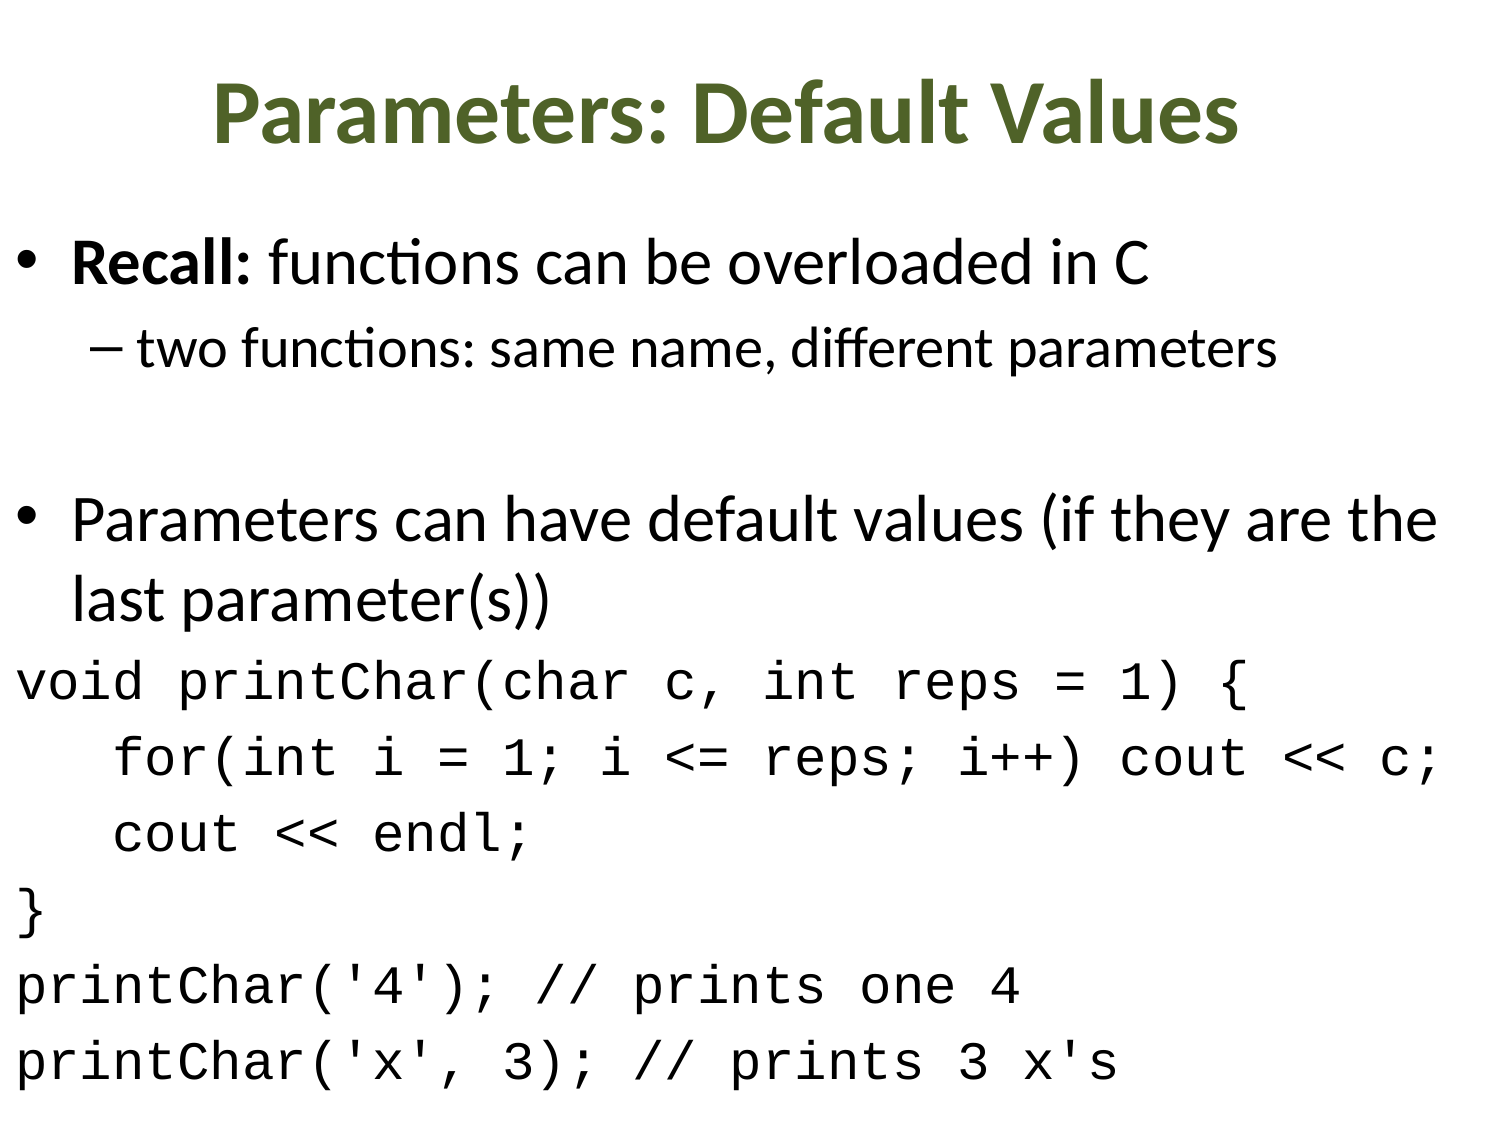

# Parameters: Default Values
Recall: functions can be overloaded in C
two functions: same name, different parameters

Parameters can have default values (if they are the last parameter(s))
void printChar(char c, int reps = 1) {
   for(int i = 1; i <= reps; i++) cout << c;
   cout << endl;
}
printChar('4'); // prints one 4
printChar('x', 3); // prints 3 x's